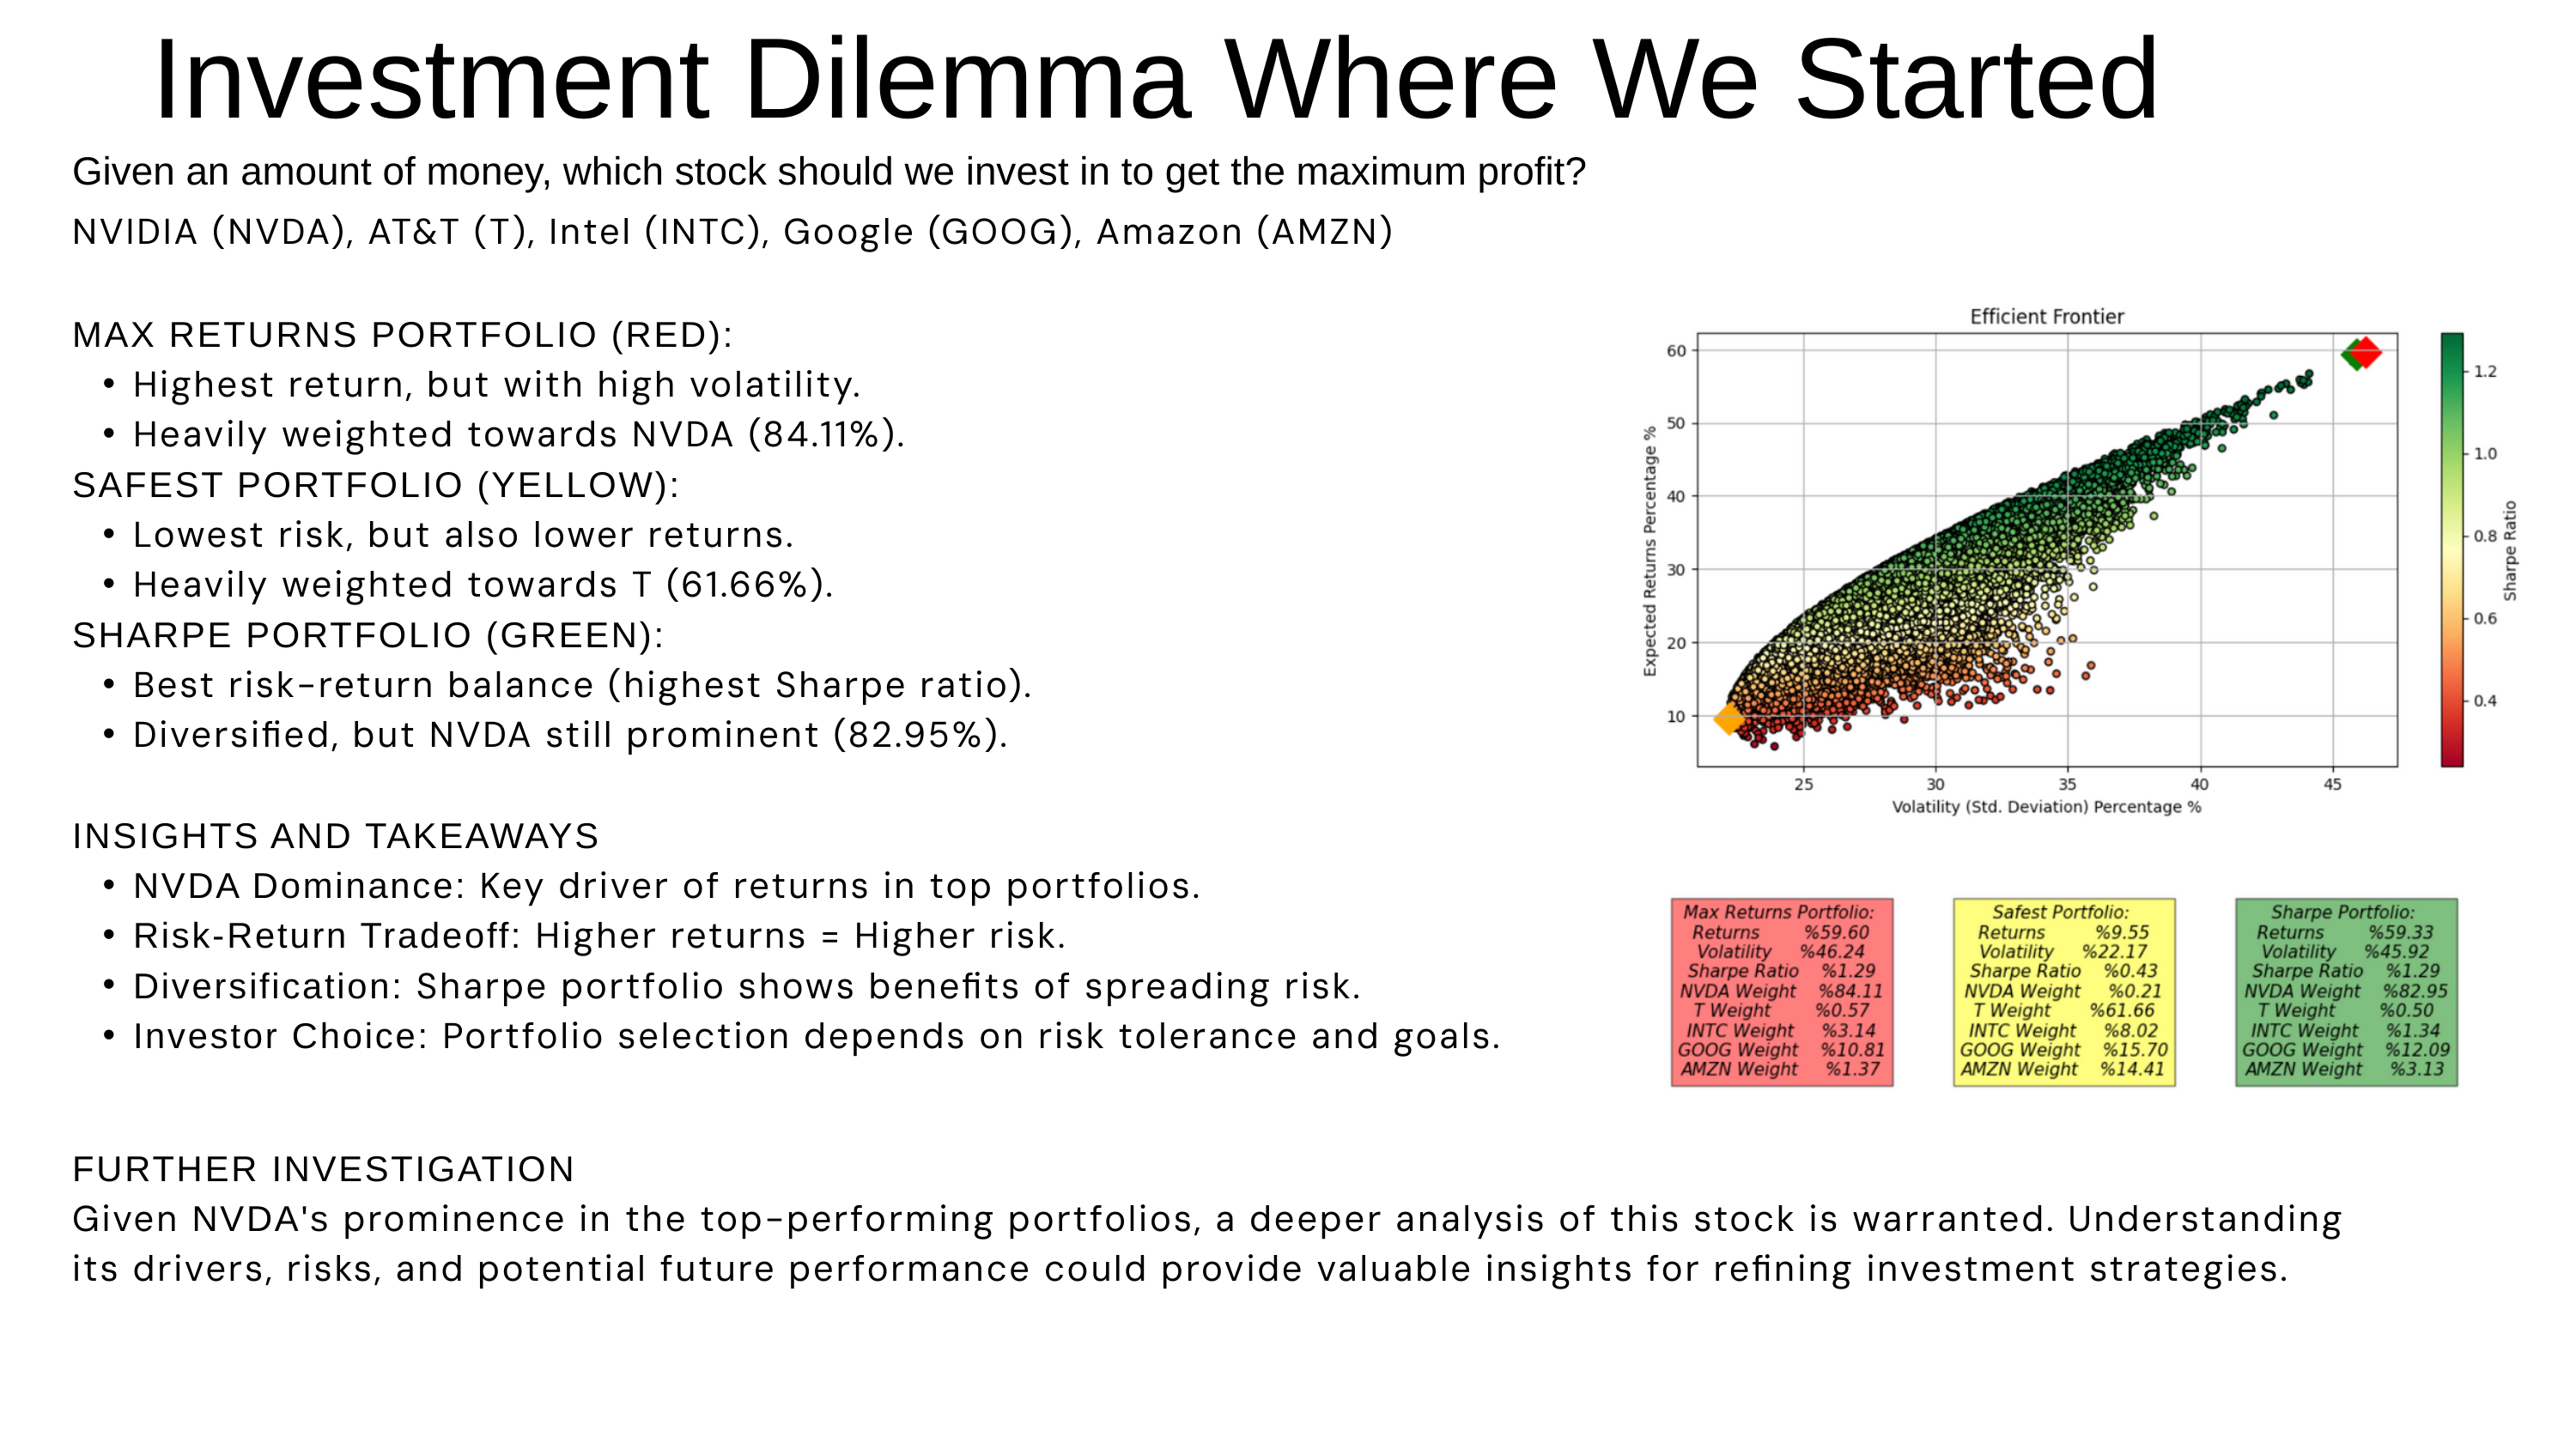

Investment Dilemma Where We Started
Given an amount of money, which stock should we invest in to get the maximum profit?
NVIDIA (NVDA), AT&T (T), Intel (INTC), Google (GOOG), Amazon (AMZN)

MAX RETURNS PORTFOLIO (RED):
Highest return, but with high volatility.
Heavily weighted towards NVDA (84.11%).
SAFEST PORTFOLIO (YELLOW):
Lowest risk, but also lower returns.
Heavily weighted towards T (61.66%).
SHARPE PORTFOLIO (GREEN):
Best risk-return balance (highest Sharpe ratio).
Diversified, but NVDA still prominent (82.95%).
INSIGHTS AND TAKEAWAYS
NVDA Dominance: Key driver of returns in top portfolios.
Risk-Return Tradeoff: Higher returns = Higher risk.
Diversification: Sharpe portfolio shows benefits of spreading risk.
Investor Choice: Portfolio selection depends on risk tolerance and goals.
FURTHER INVESTIGATION
Given NVDA's prominence in the top-performing portfolios, a deeper analysis of this stock is warranted. Understanding its drivers, risks, and potential future performance could provide valuable insights for refining investment strategies.